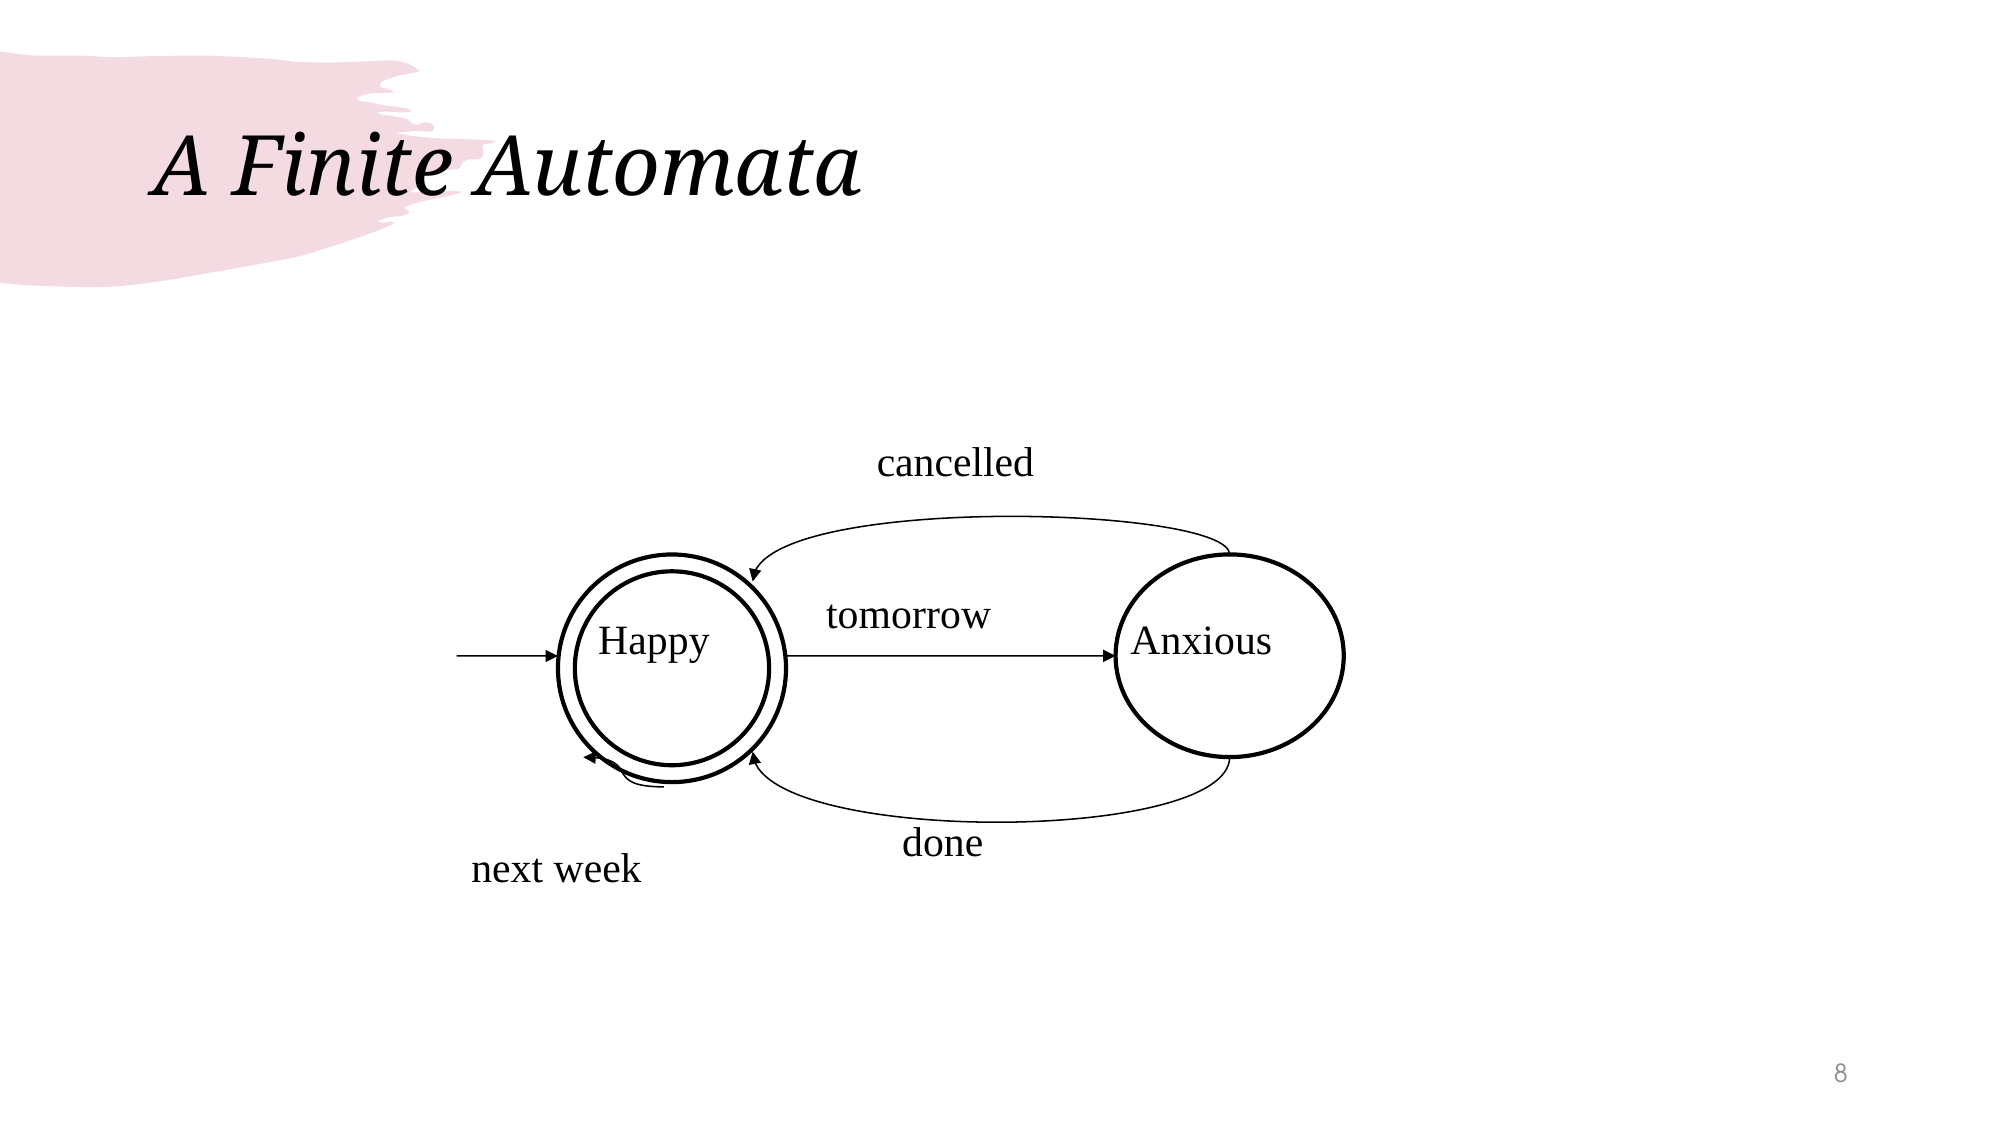

# A Finite Automata

cancelled

tomorrow
Happy
Anxious

done
next week

8